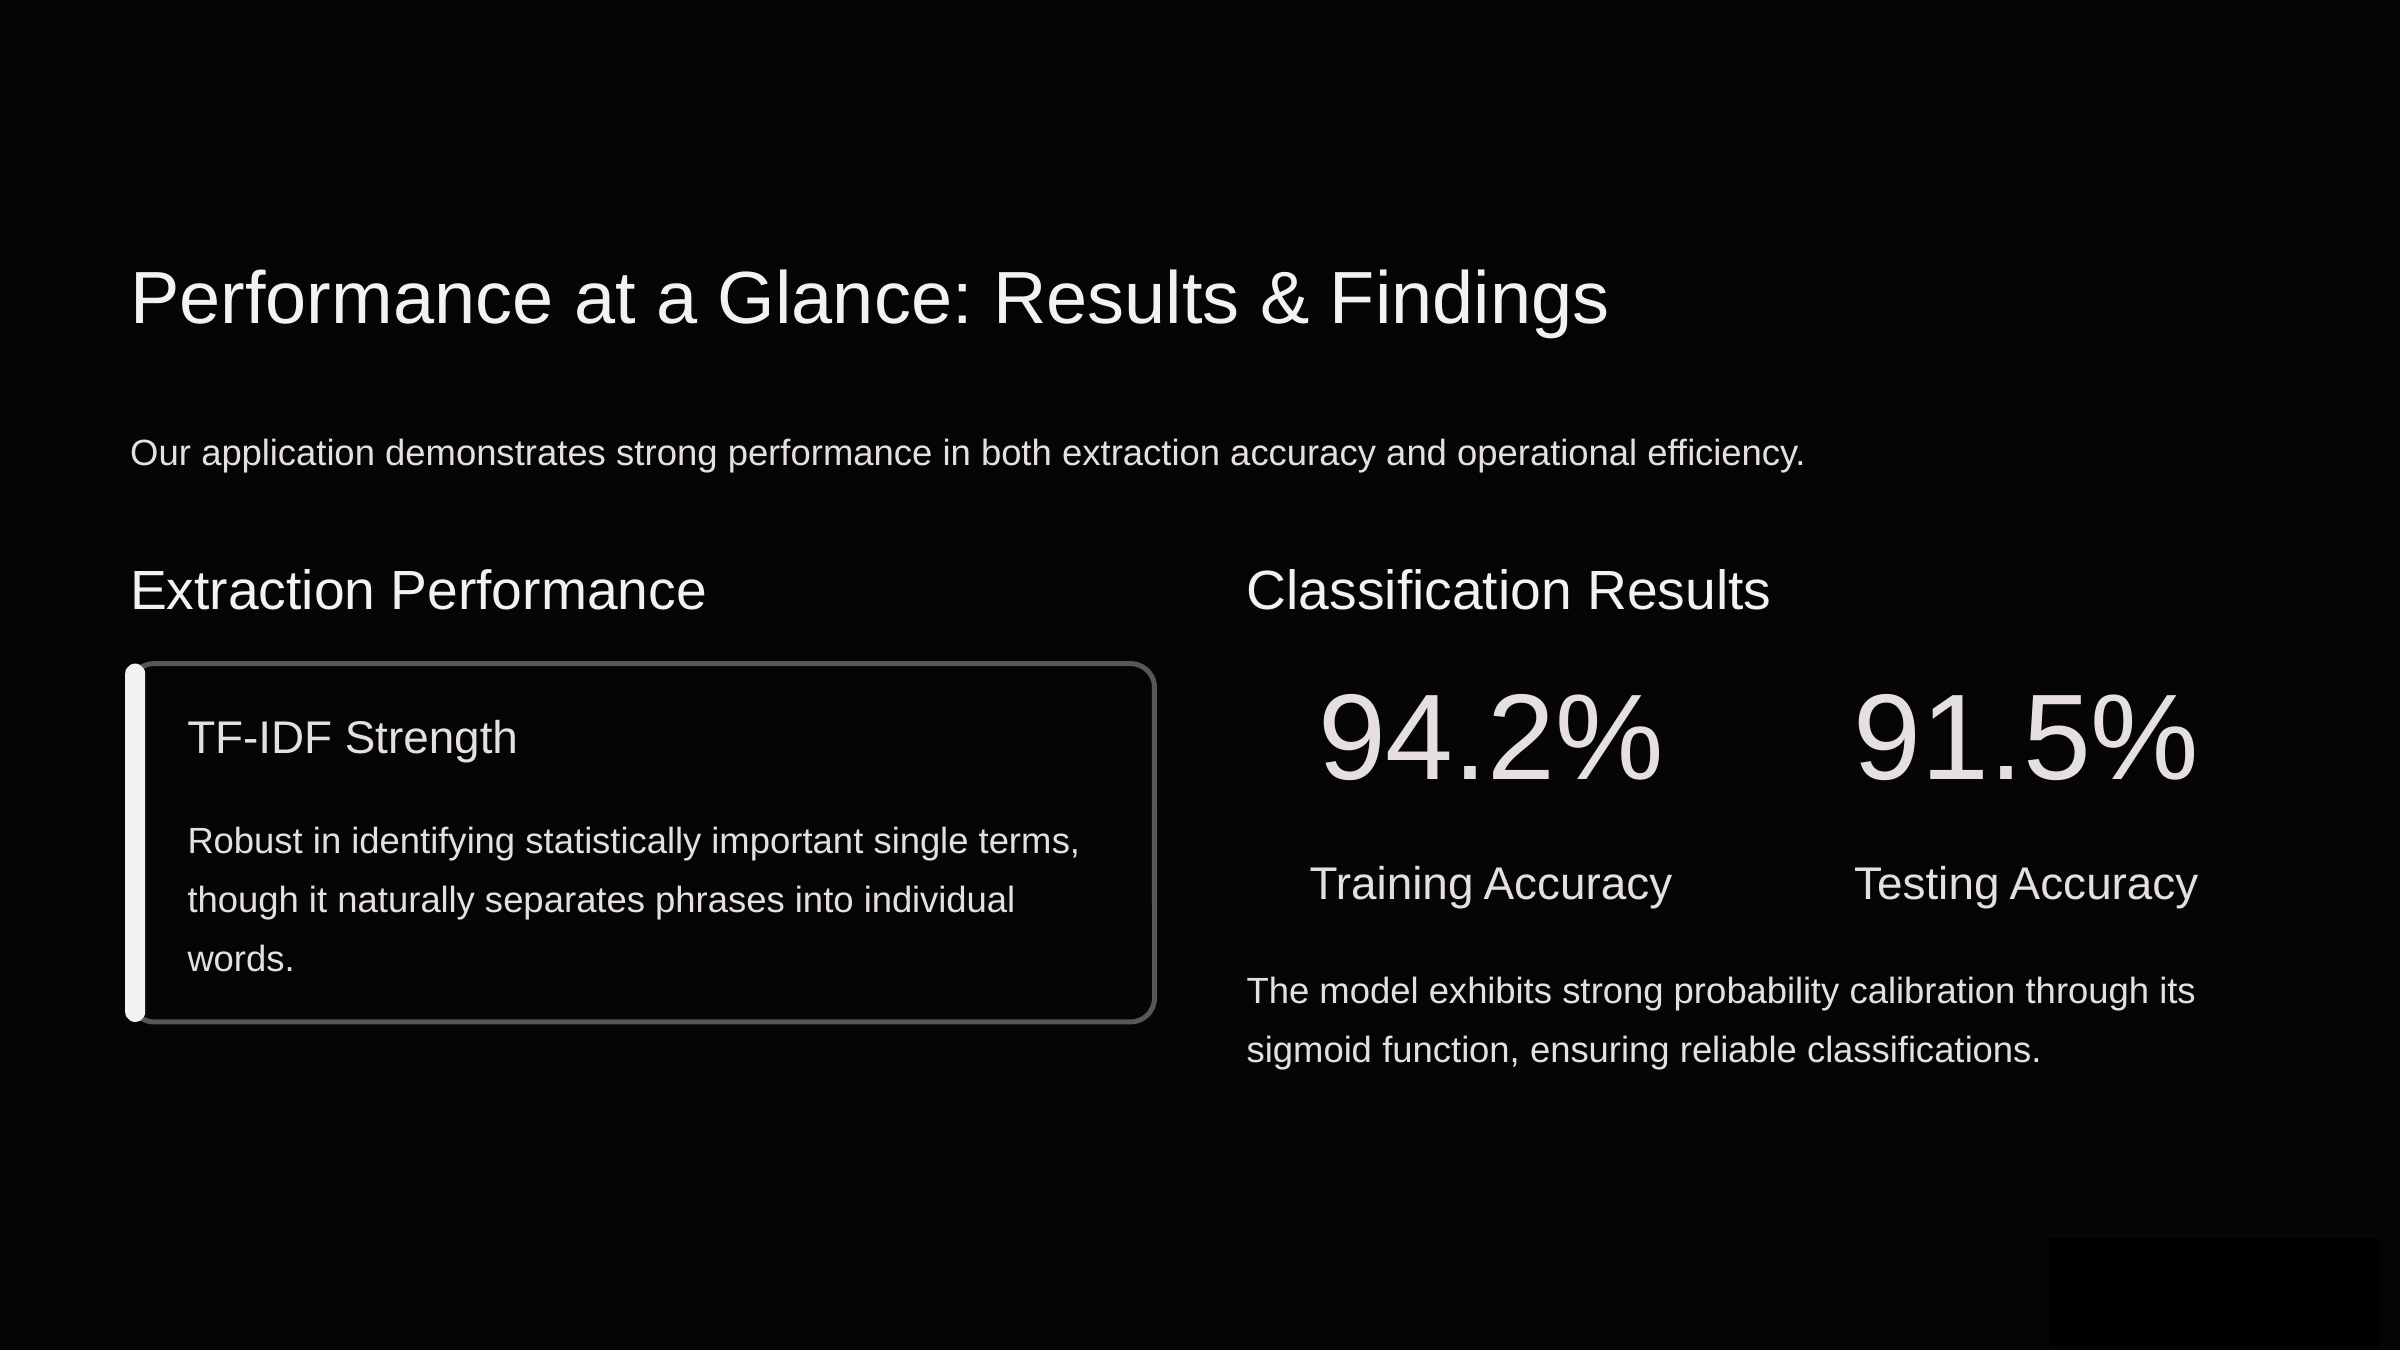

Performance at a Glance: Results & Findings
Our application demonstrates strong performance in both extraction accuracy and operational efficiency.
Extraction Performance
Classification Results

94.2%
91.5%
TF-IDF Strength
Robust in identifying statistically important single terms, though it naturally separates phrases into individual words.
Training Accuracy
Testing Accuracy
The model exhibits strong probability calibration through its sigmoid function, ensuring reliable classifications.